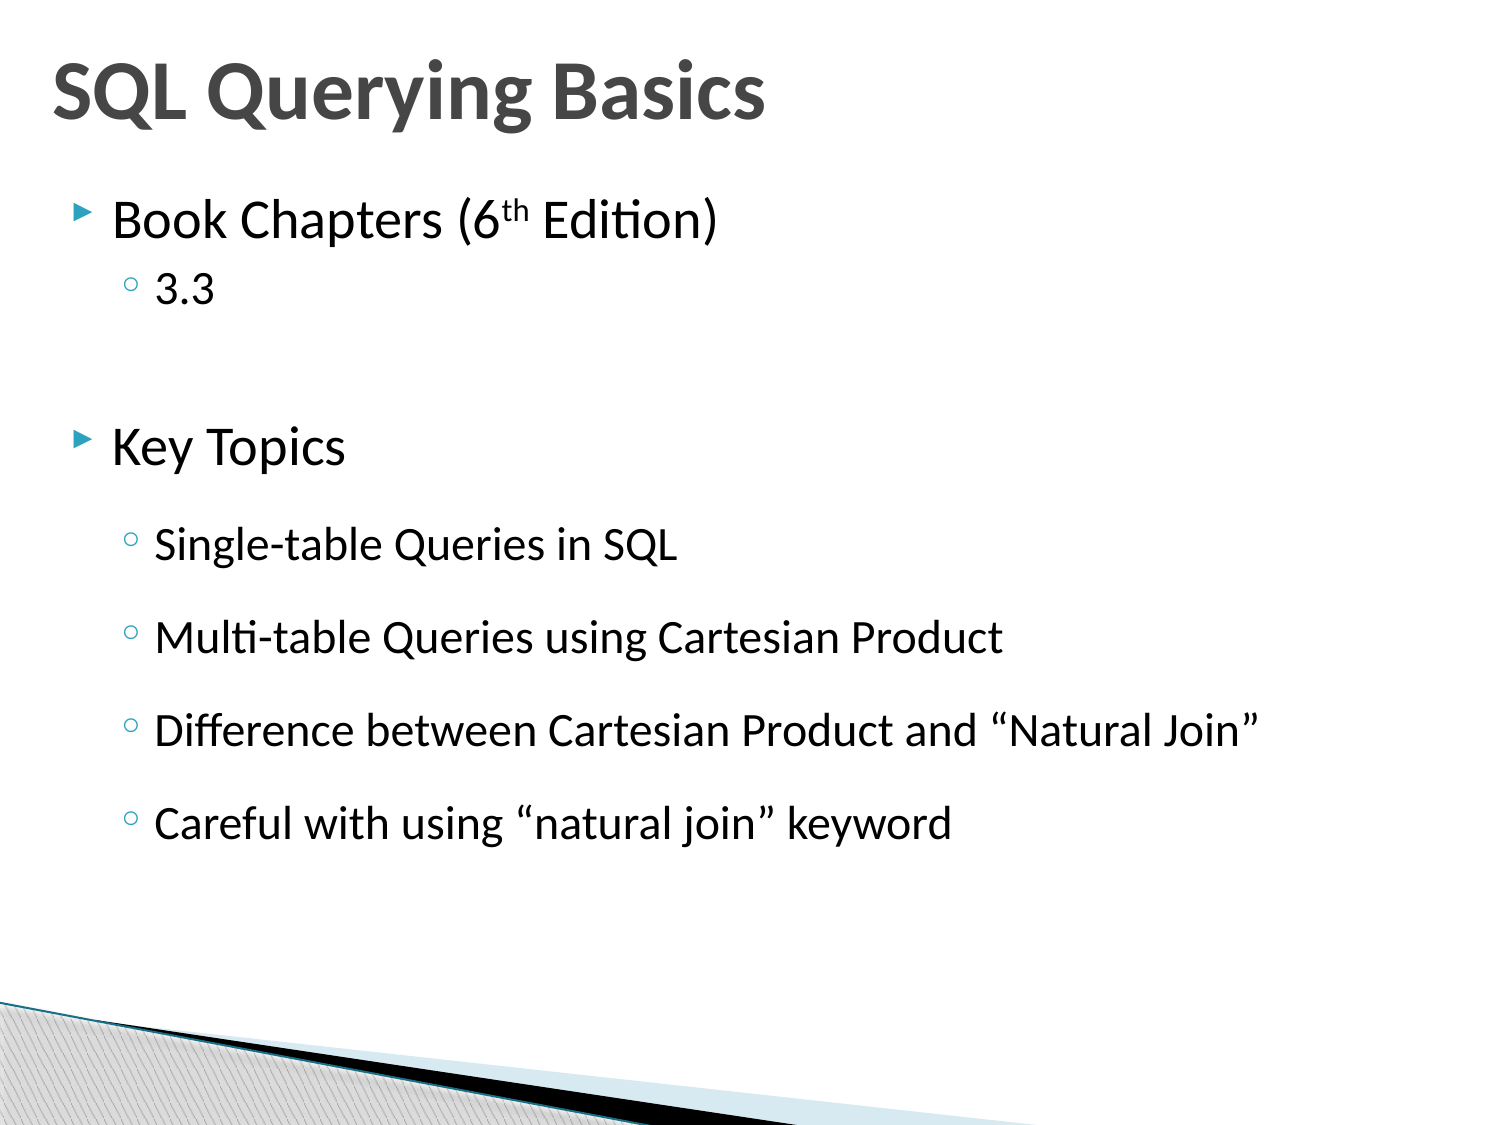

# SQL Querying Basics
Book Chapters (6th Edition)
3.3

Key Topics
Single-table Queries in SQL
Multi-table Queries using Cartesian Product
Difference between Cartesian Product and “Natural Join”
Careful with using “natural join” keyword